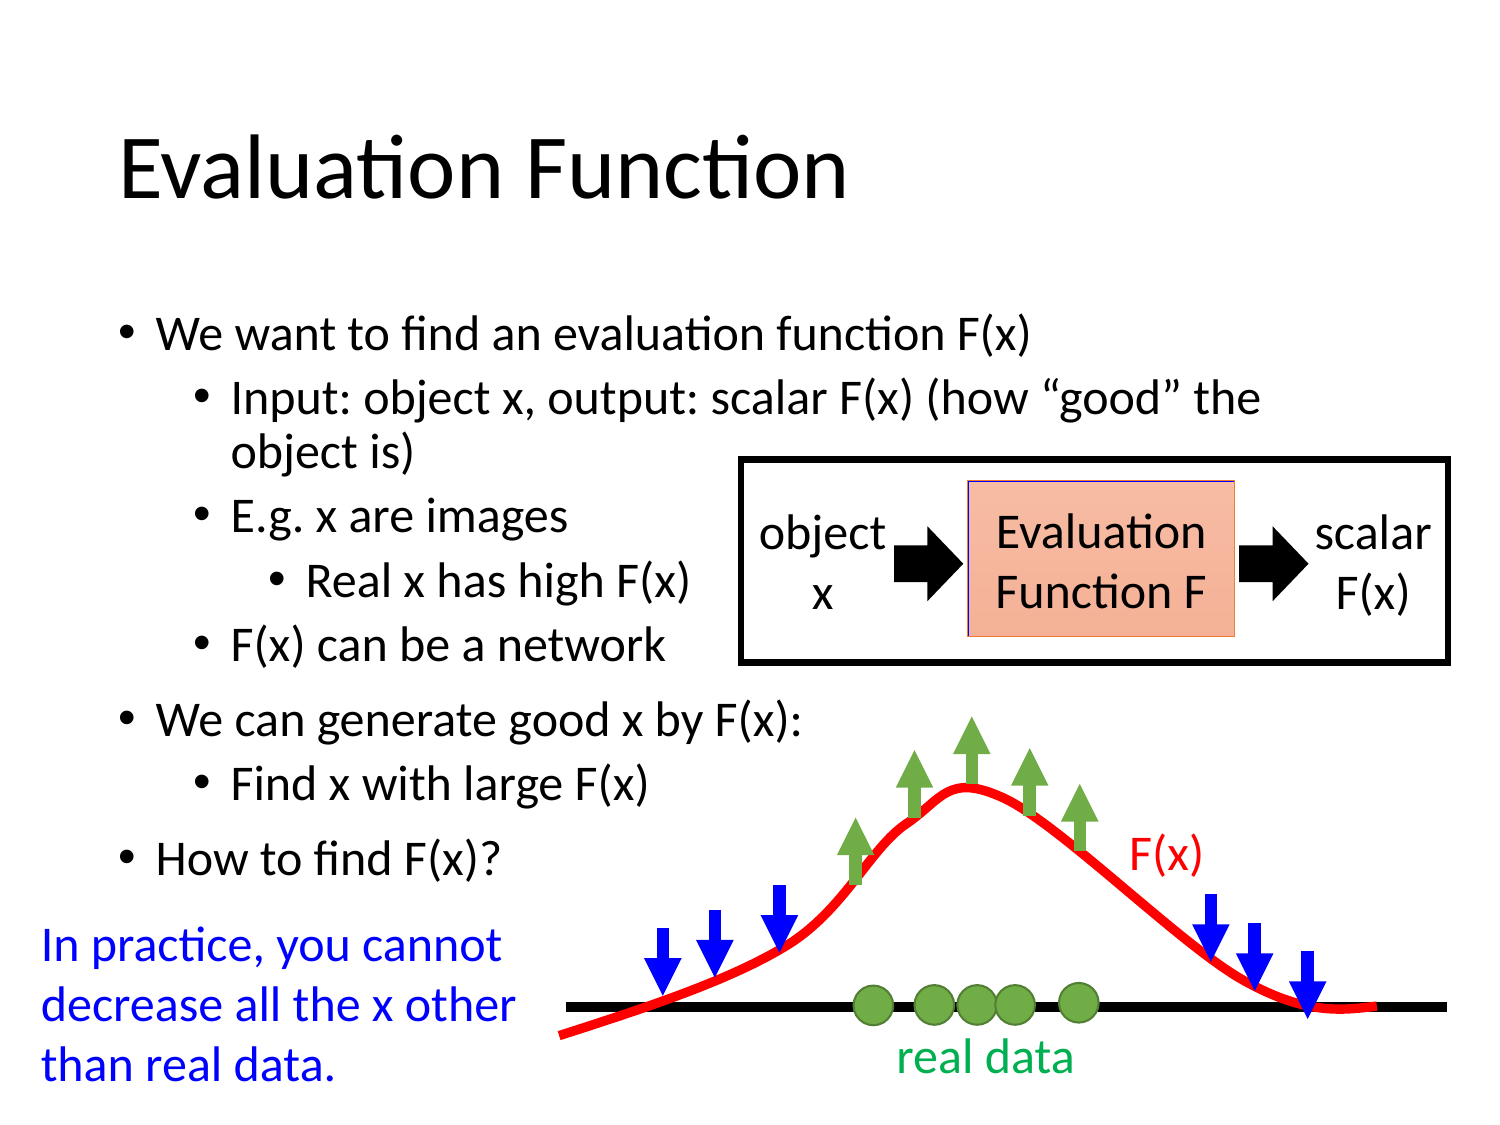

# Evaluation Function
We want to find an evaluation function F(x)
Input: object x, output: scalar F(x) (how “good” the object is)
E.g. x are images
Real x has high F(x)
F(x) can be a network
We can generate good x by F(x):
Find x with large F(x)
How to find F(x)?

Evaluation Function F

object
x
scalar
F(x)

F(x)
In practice, you cannot decrease all the x other than real data.

real data